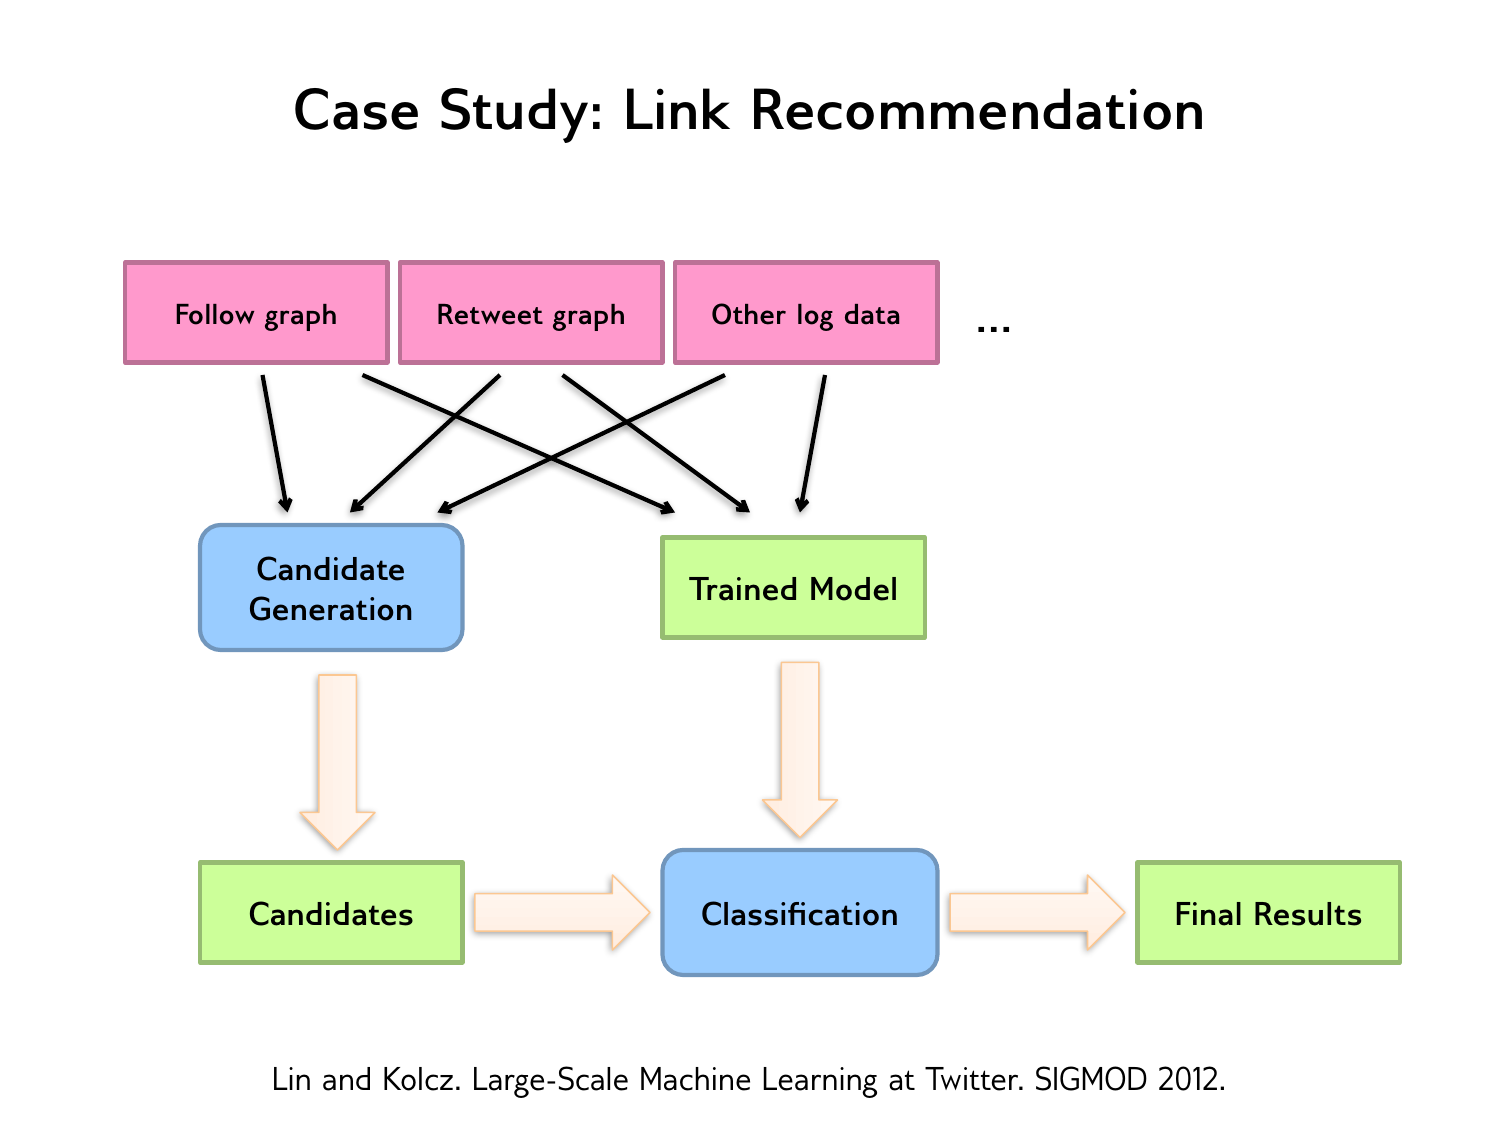

Case Study: Link Recommendation
Follow graph
Retweet graph
Other log data
…
Candidate Generation
Trained Model

Classification
Candidates
Final Results

Lin and Kolcz. Large-Scale Machine Learning at Twitter. SIGMOD 2012.